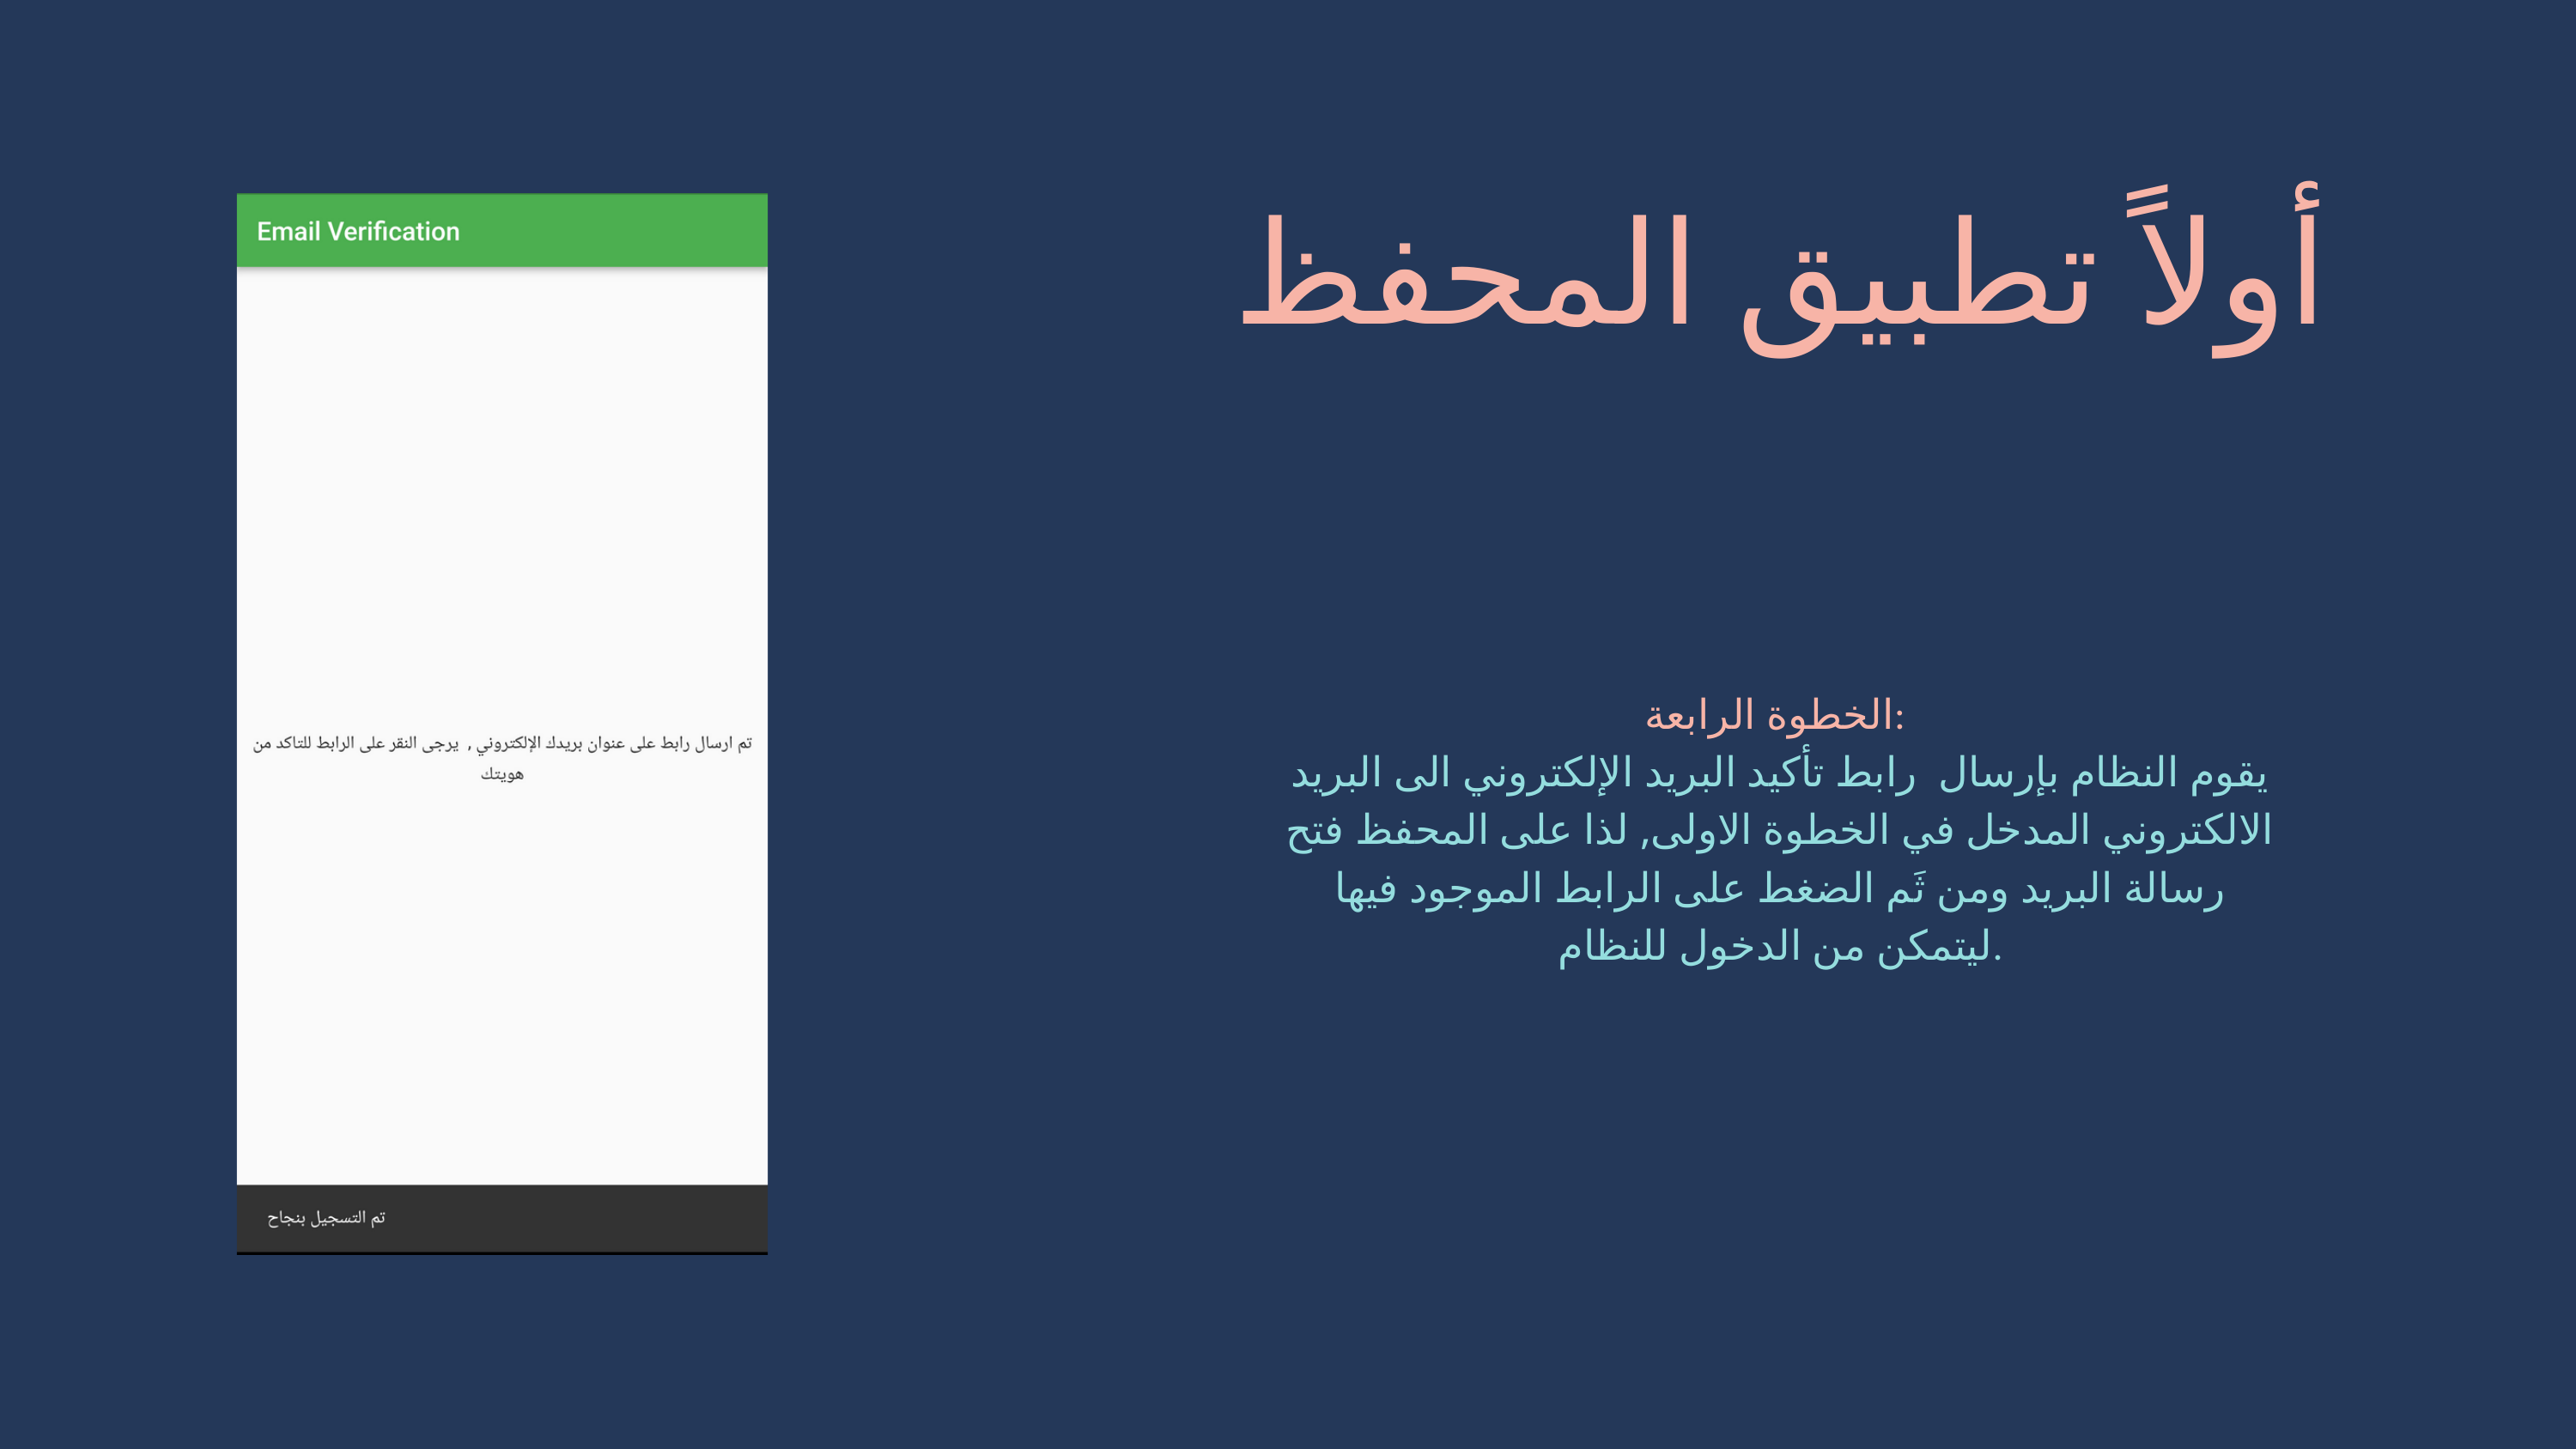

أولاً تطبيق المحفظ

الخطوة الرابعة:
يقوم النظام بإرسال  رابط تأكيد البريد الإلكتروني الى البريد الالكتروني المدخل في الخطوة الاولى, لذا على المحفظ فتح رسالة البريد ومن ثَم الضغط على الرابط الموجود فيها ليتمكن من الدخول للنظام.